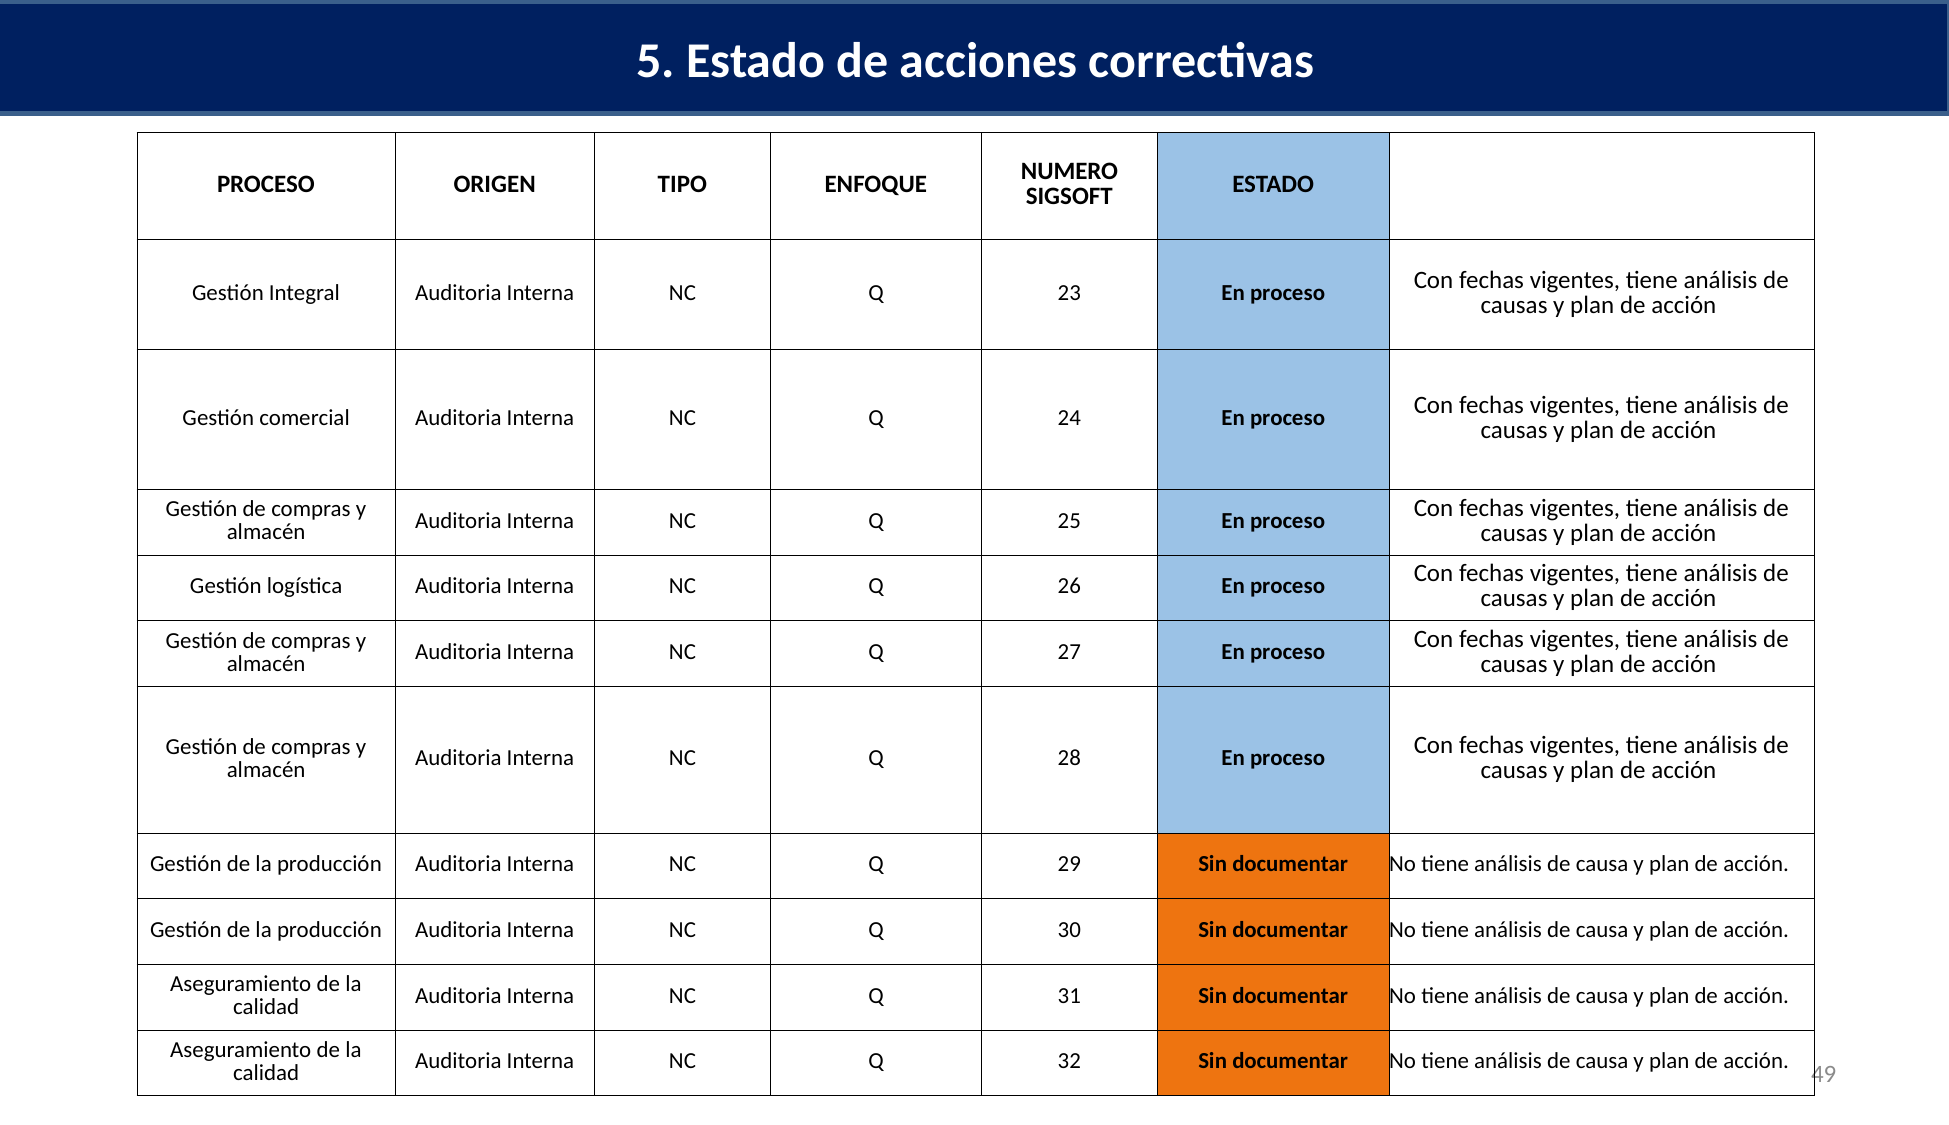

5. Estado de acciones correctivas
| PROCESO | ORIGEN | TIPO | ENFOQUE | NUMERO SIGSOFT | ESTADO |  |
| --- | --- | --- | --- | --- | --- | --- |
| Gestión Integral | Auditoria Interna | NC | Q | 23 | En proceso | Con fechas vigentes, tiene análisis de causas y plan de acción |
| Gestión comercial | Auditoria Interna | NC | Q | 24 | En proceso | Con fechas vigentes, tiene análisis de causas y plan de acción |
| Gestión de compras y almacén | Auditoria Interna | NC | Q | 25 | En proceso | Con fechas vigentes, tiene análisis de causas y plan de acción |
| Gestión logística | Auditoria Interna | NC | Q | 26 | En proceso | Con fechas vigentes, tiene análisis de causas y plan de acción |
| Gestión de compras y almacén | Auditoria Interna | NC | Q | 27 | En proceso | Con fechas vigentes, tiene análisis de causas y plan de acción |
| Gestión de compras y almacén | Auditoria Interna | NC | Q | 28 | En proceso | Con fechas vigentes, tiene análisis de causas y plan de acción |
| Gestión de la producción | Auditoria Interna | NC | Q | 29 | Sin documentar | No tiene análisis de causa y plan de acción. |
| Gestión de la producción | Auditoria Interna | NC | Q | 30 | Sin documentar | No tiene análisis de causa y plan de acción. |
| Aseguramiento de la calidad | Auditoria Interna | NC | Q | 31 | Sin documentar | No tiene análisis de causa y plan de acción. |
| Aseguramiento de la calidad | Auditoria Interna | NC | Q | 32 | Sin documentar | No tiene análisis de causa y plan de acción. |
49